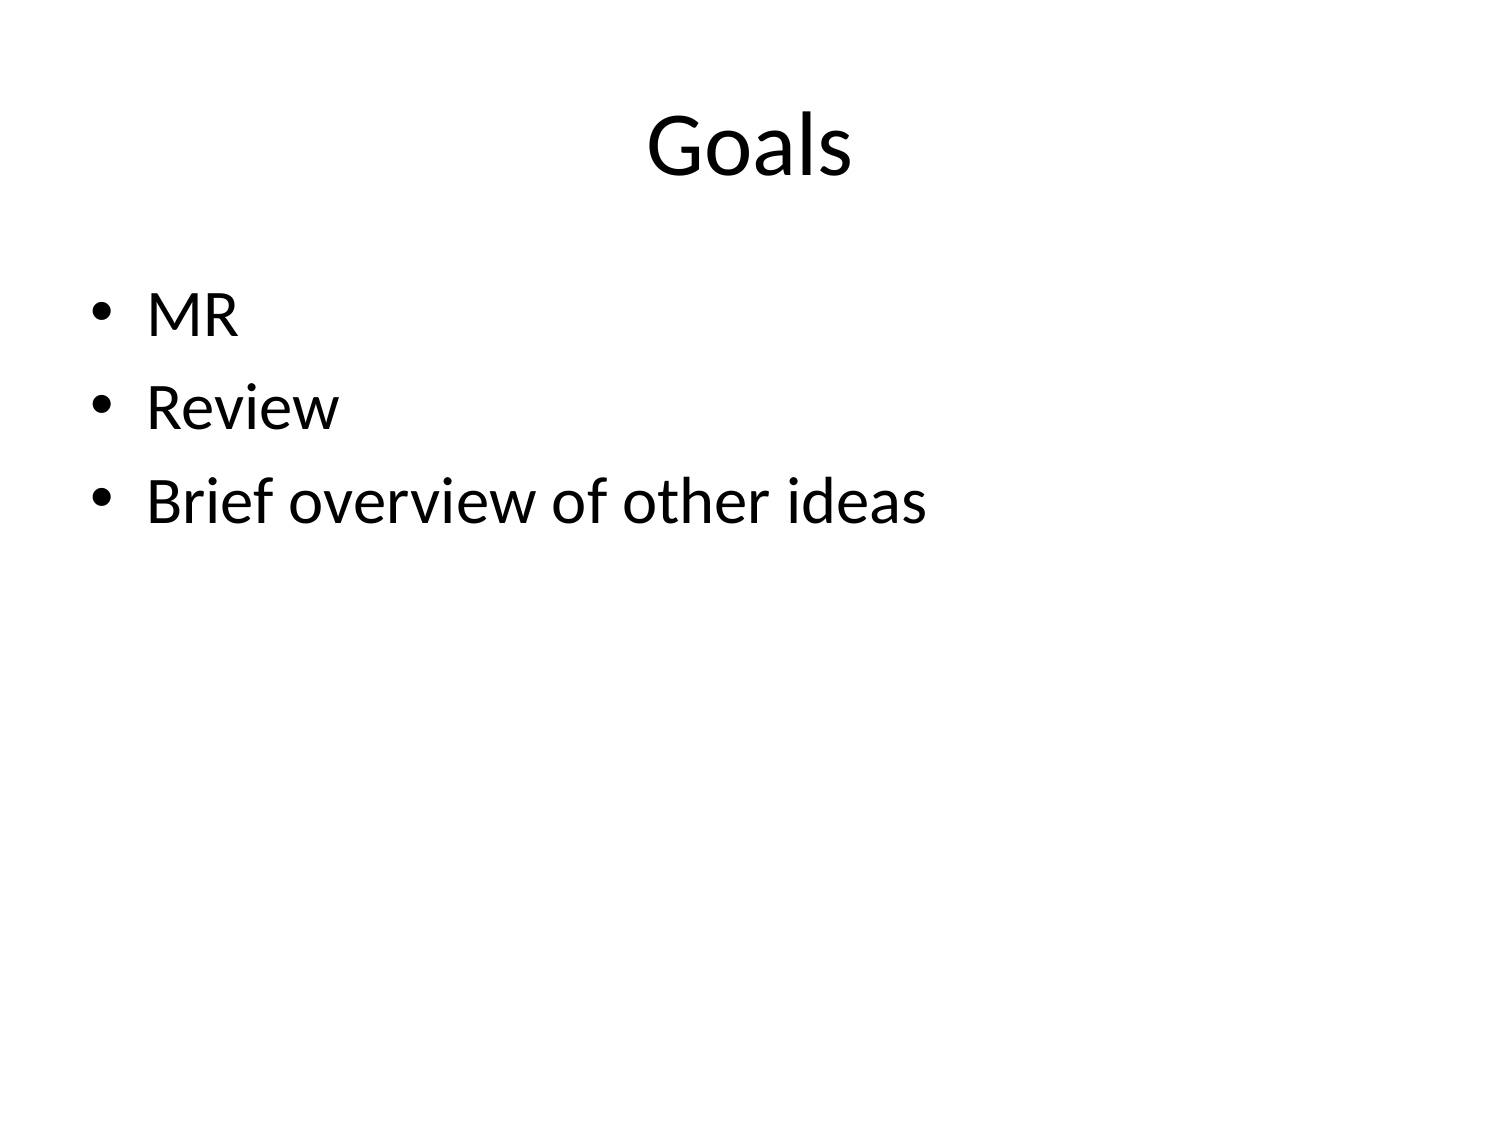

# Goals
MR
Review
Brief overview of other ideas